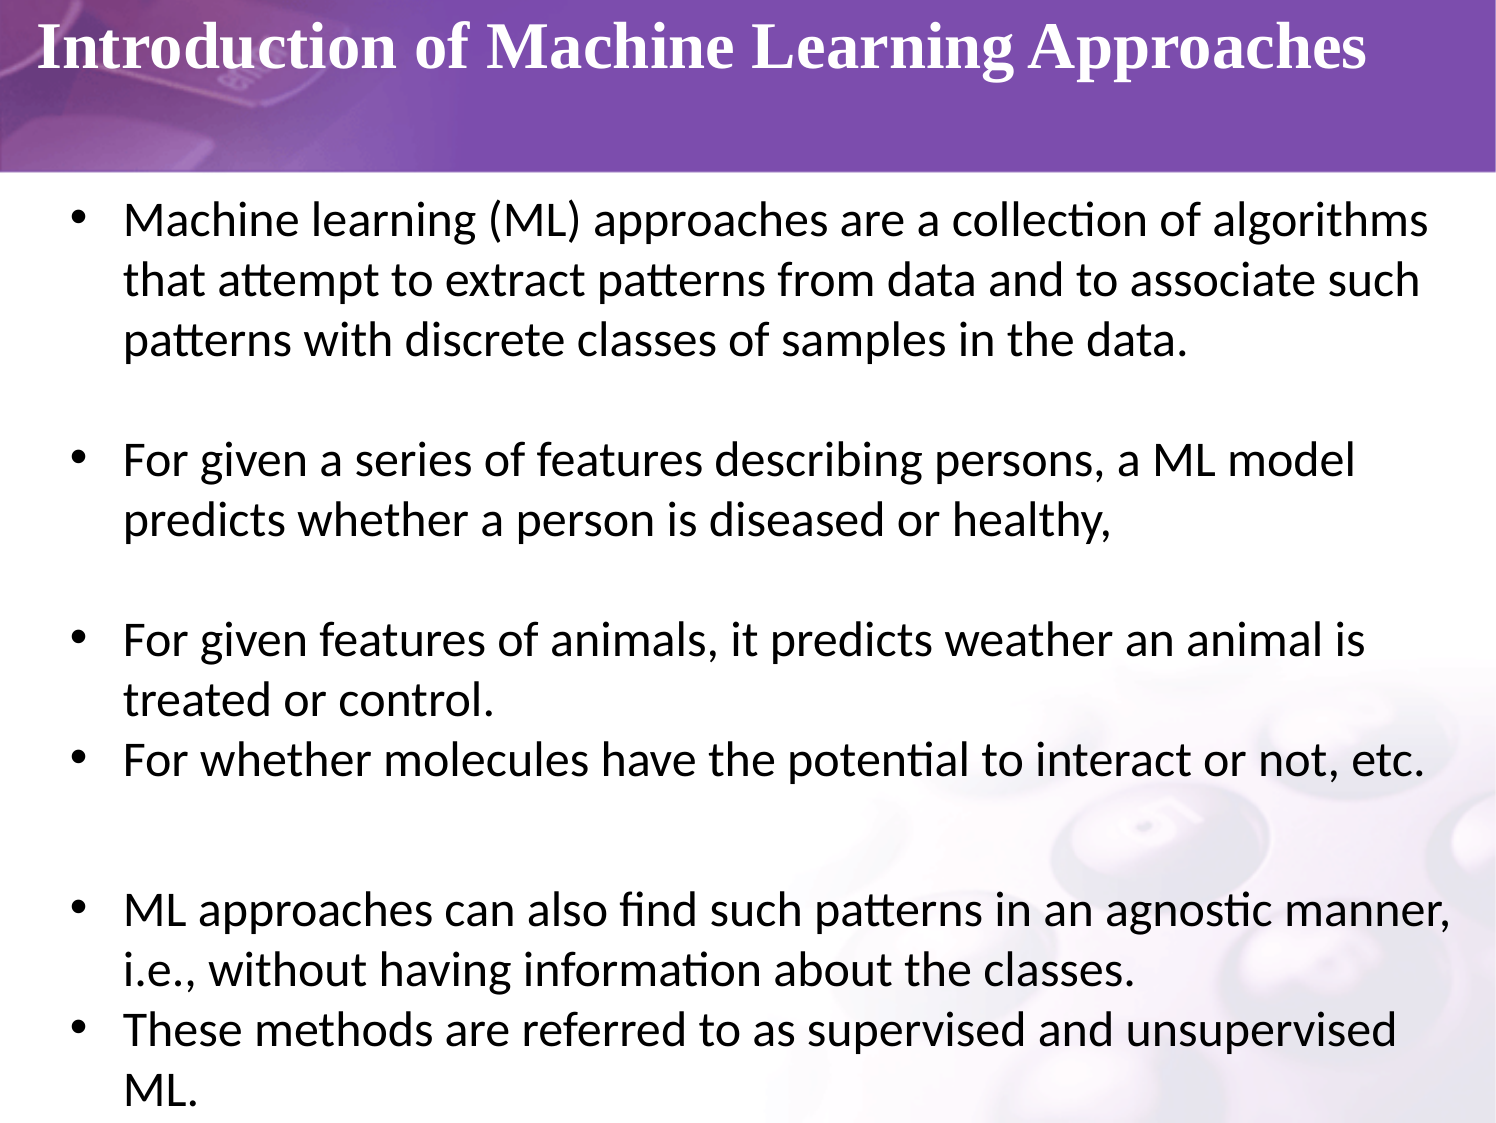

# Introduction of Machine Learning Approaches
Machine learning (ML) approaches are a collection of algorithms that attempt to extract patterns from data and to associate such patterns with discrete classes of samples in the data.

For given a series of features describing persons, a ML model predicts whether a person is diseased or healthy,

For given features of animals, it predicts weather an animal is treated or control.
For whether molecules have the potential to interact or not, etc.

ML approaches can also find such patterns in an agnostic manner, i.e., without having information about the classes.
These methods are referred to as supervised and unsupervised ML.